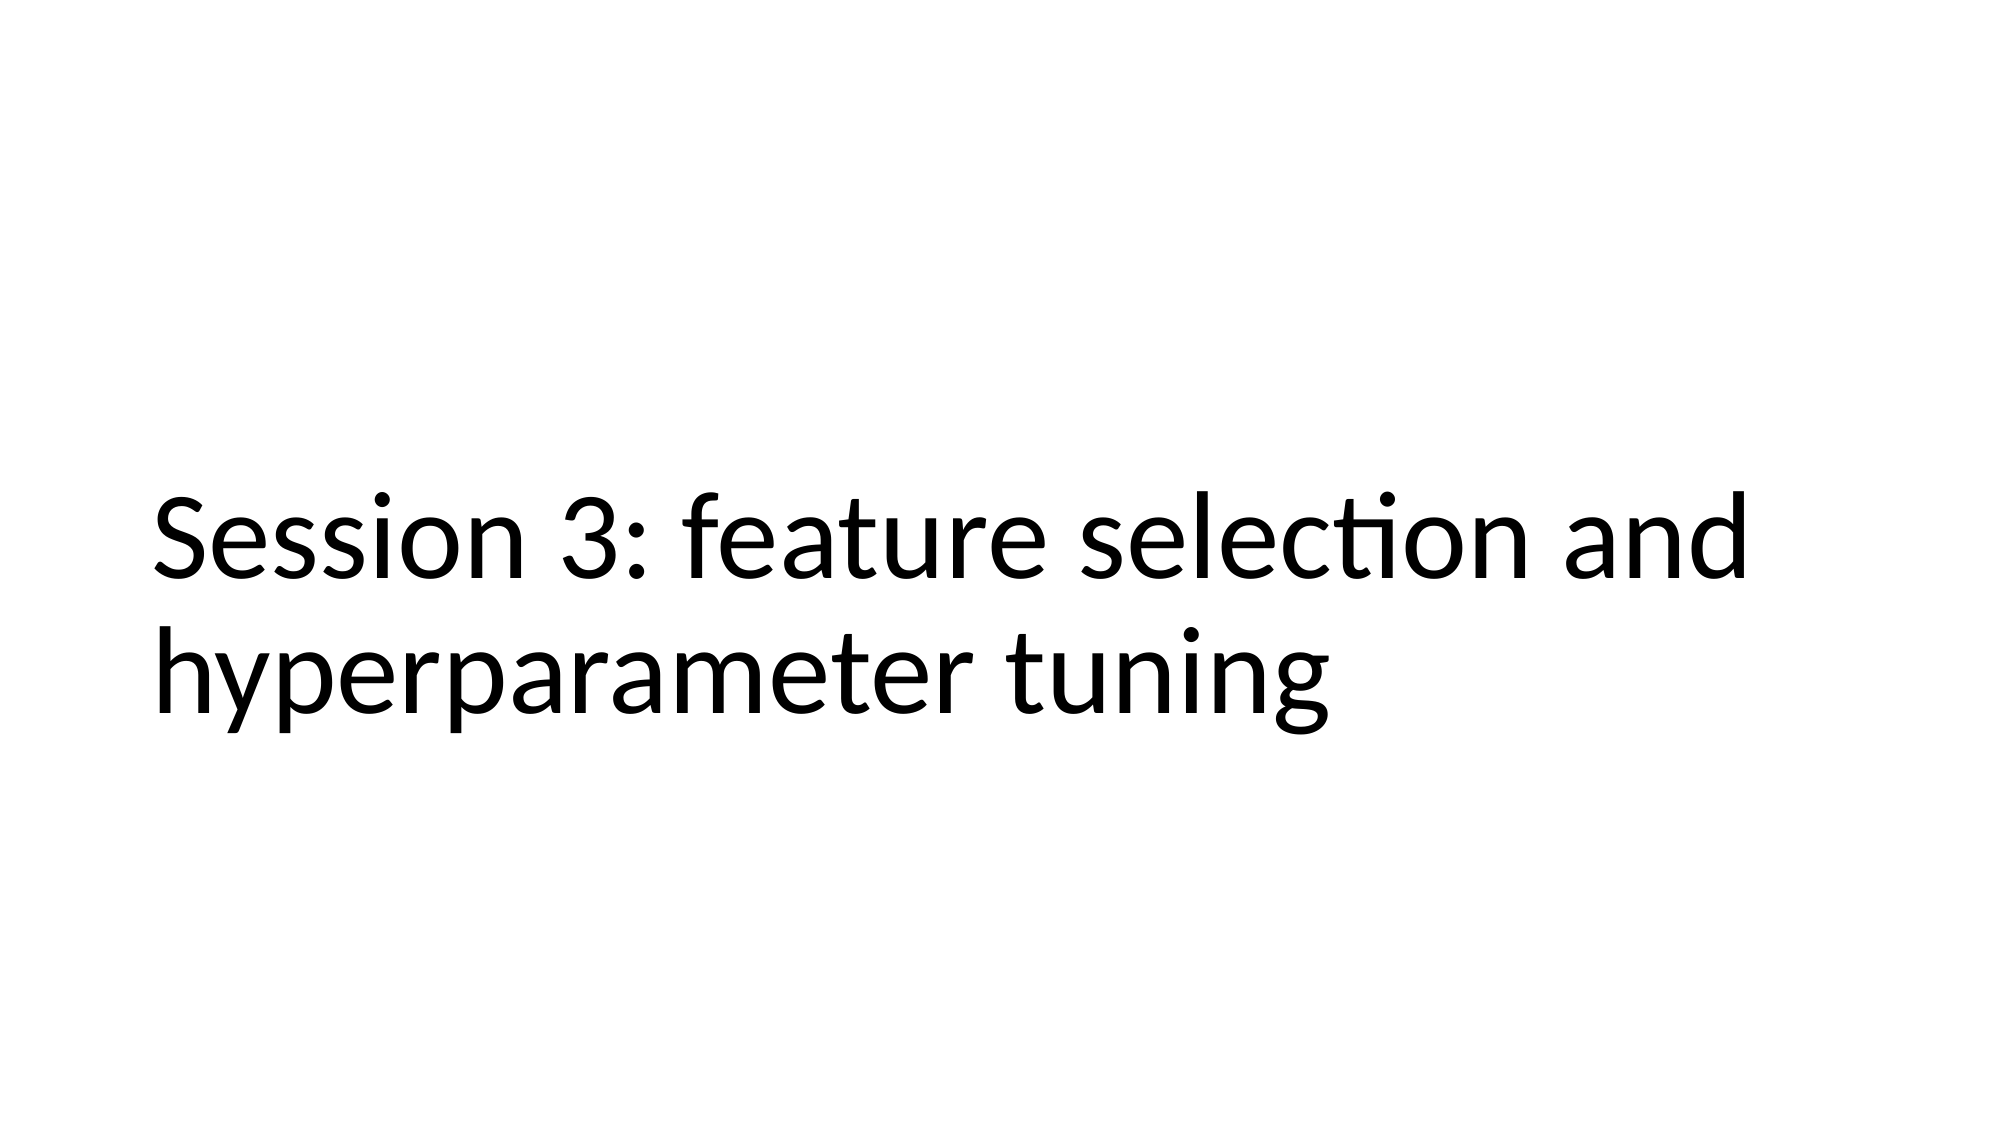

# Session 3: feature selection and hyperparameter tuning